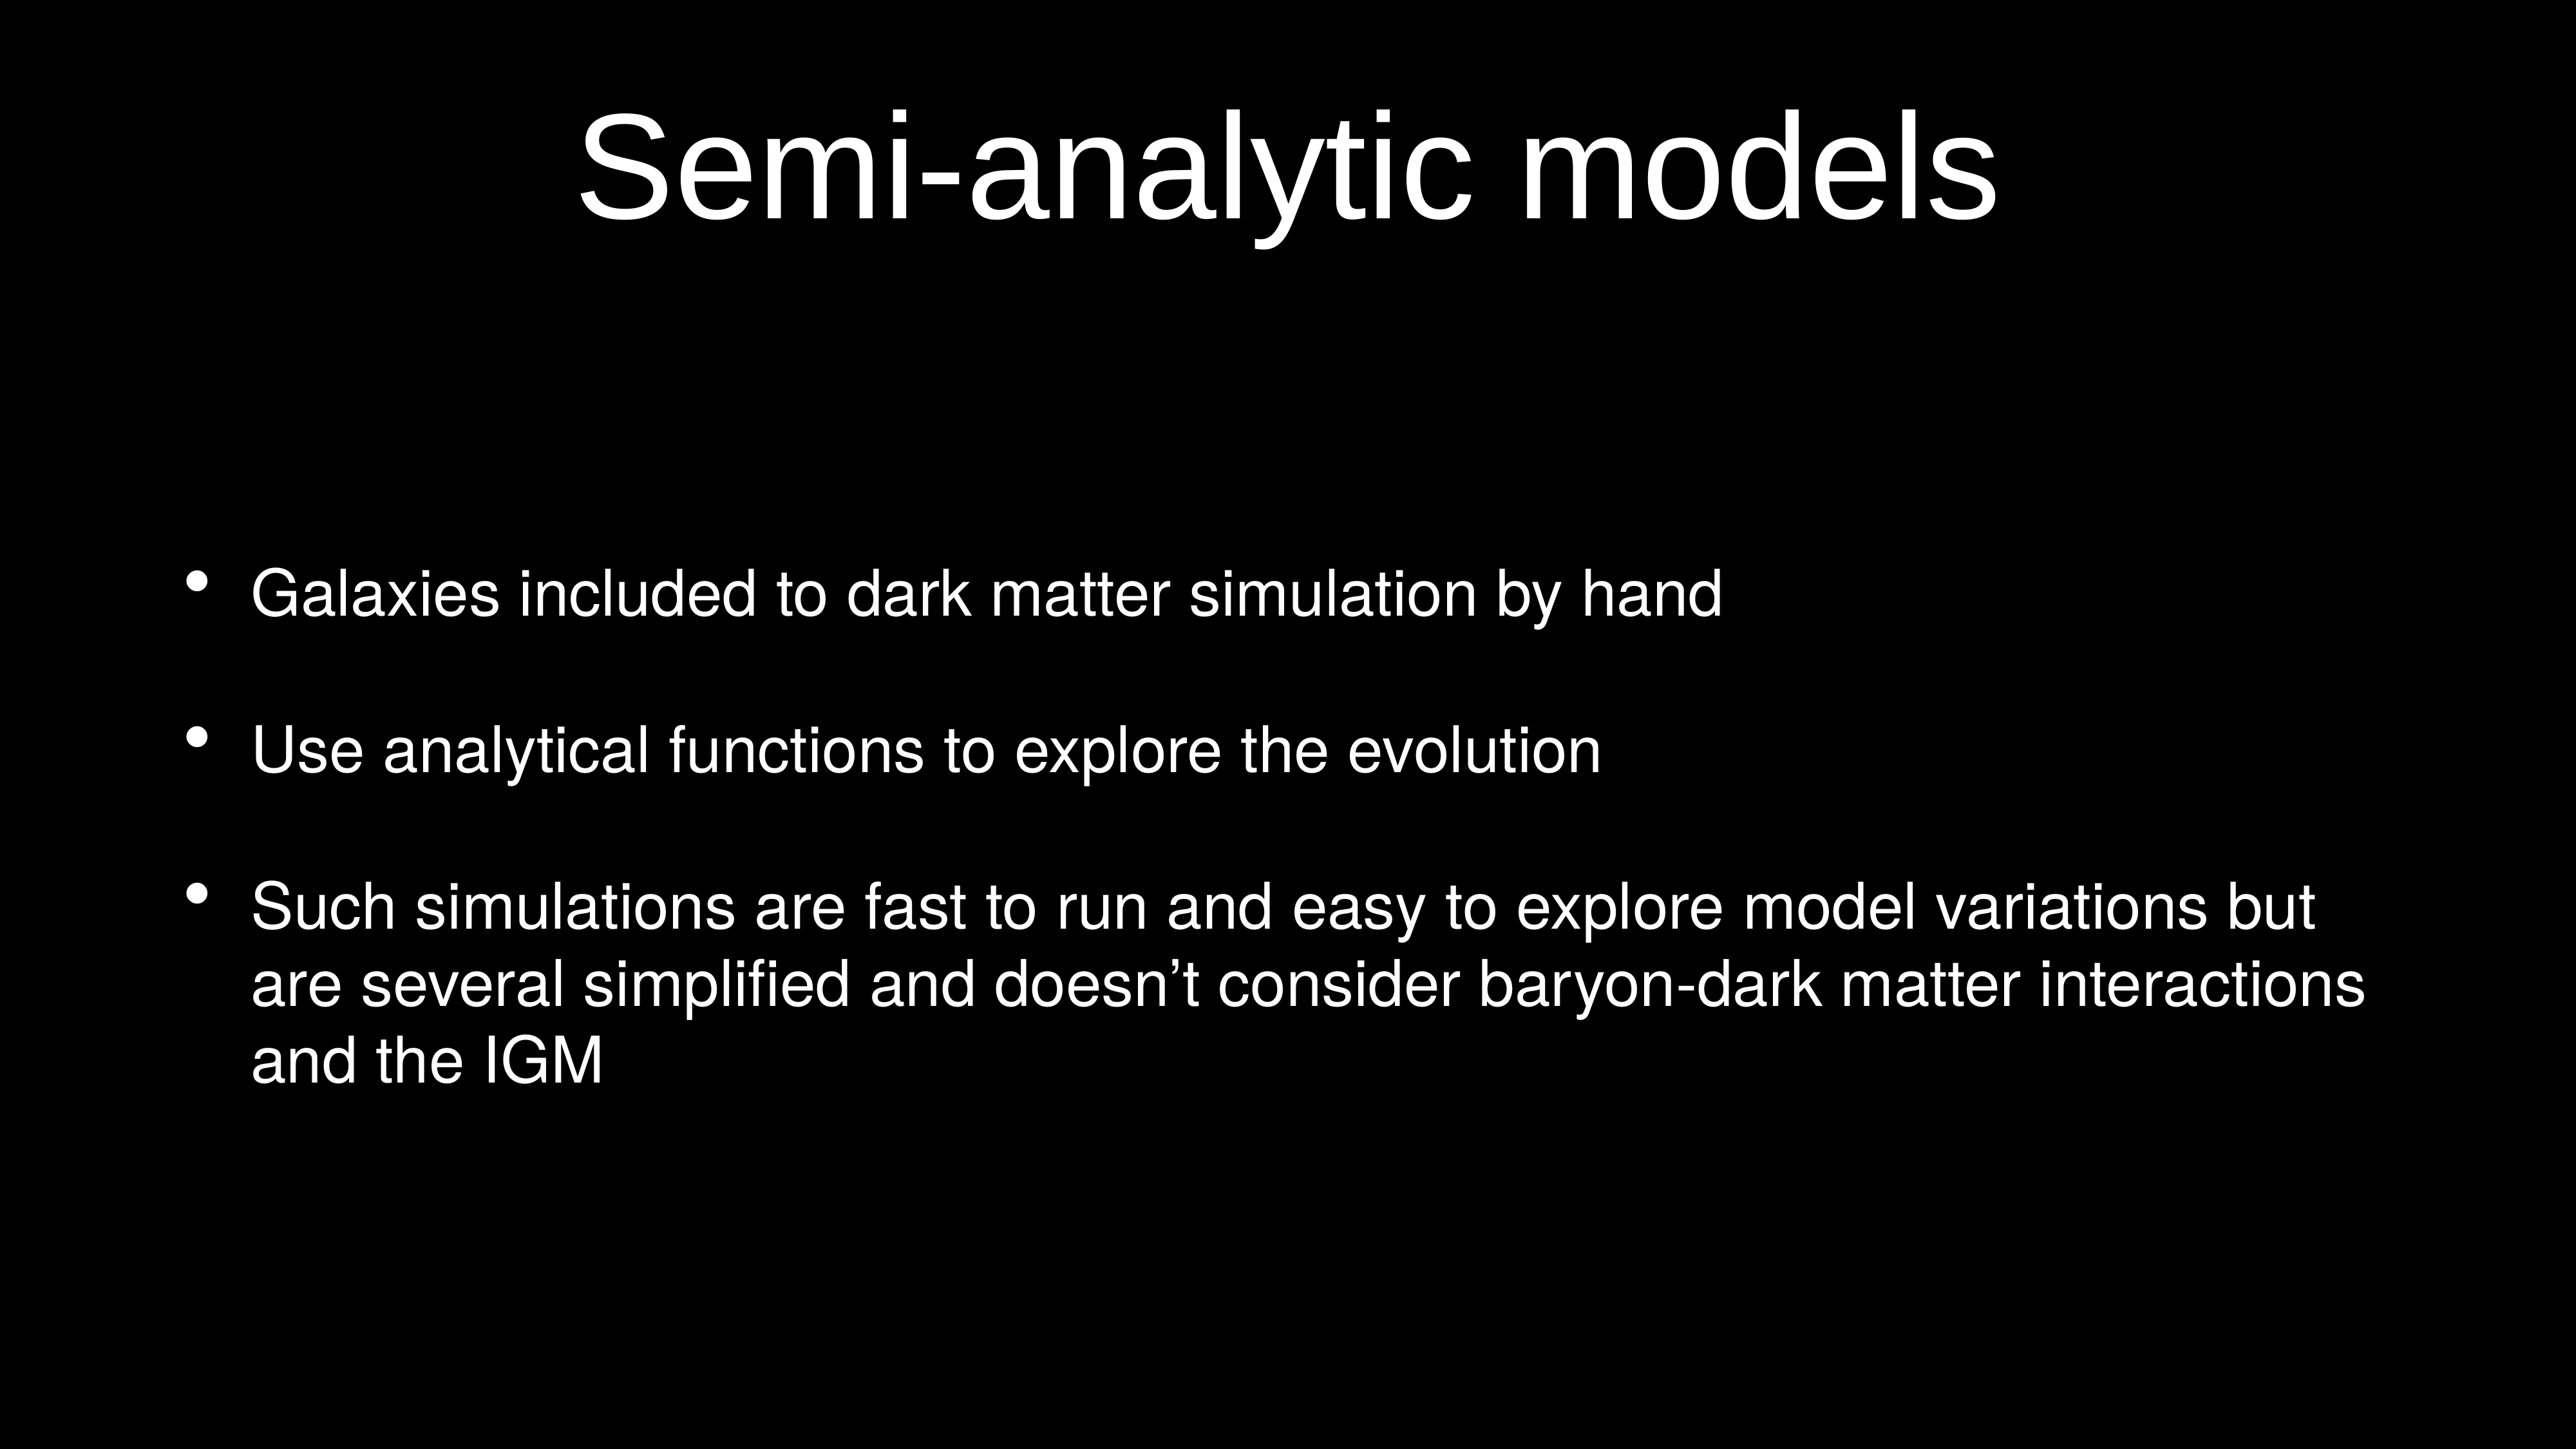

# Semi-analytic models
Galaxies included to dark matter simulation by hand
Use analytical functions to explore the evolution
Such simulations are fast to run and easy to explore model variations but are several simplified and doesn’t consider baryon-dark matter interactions and the IGM